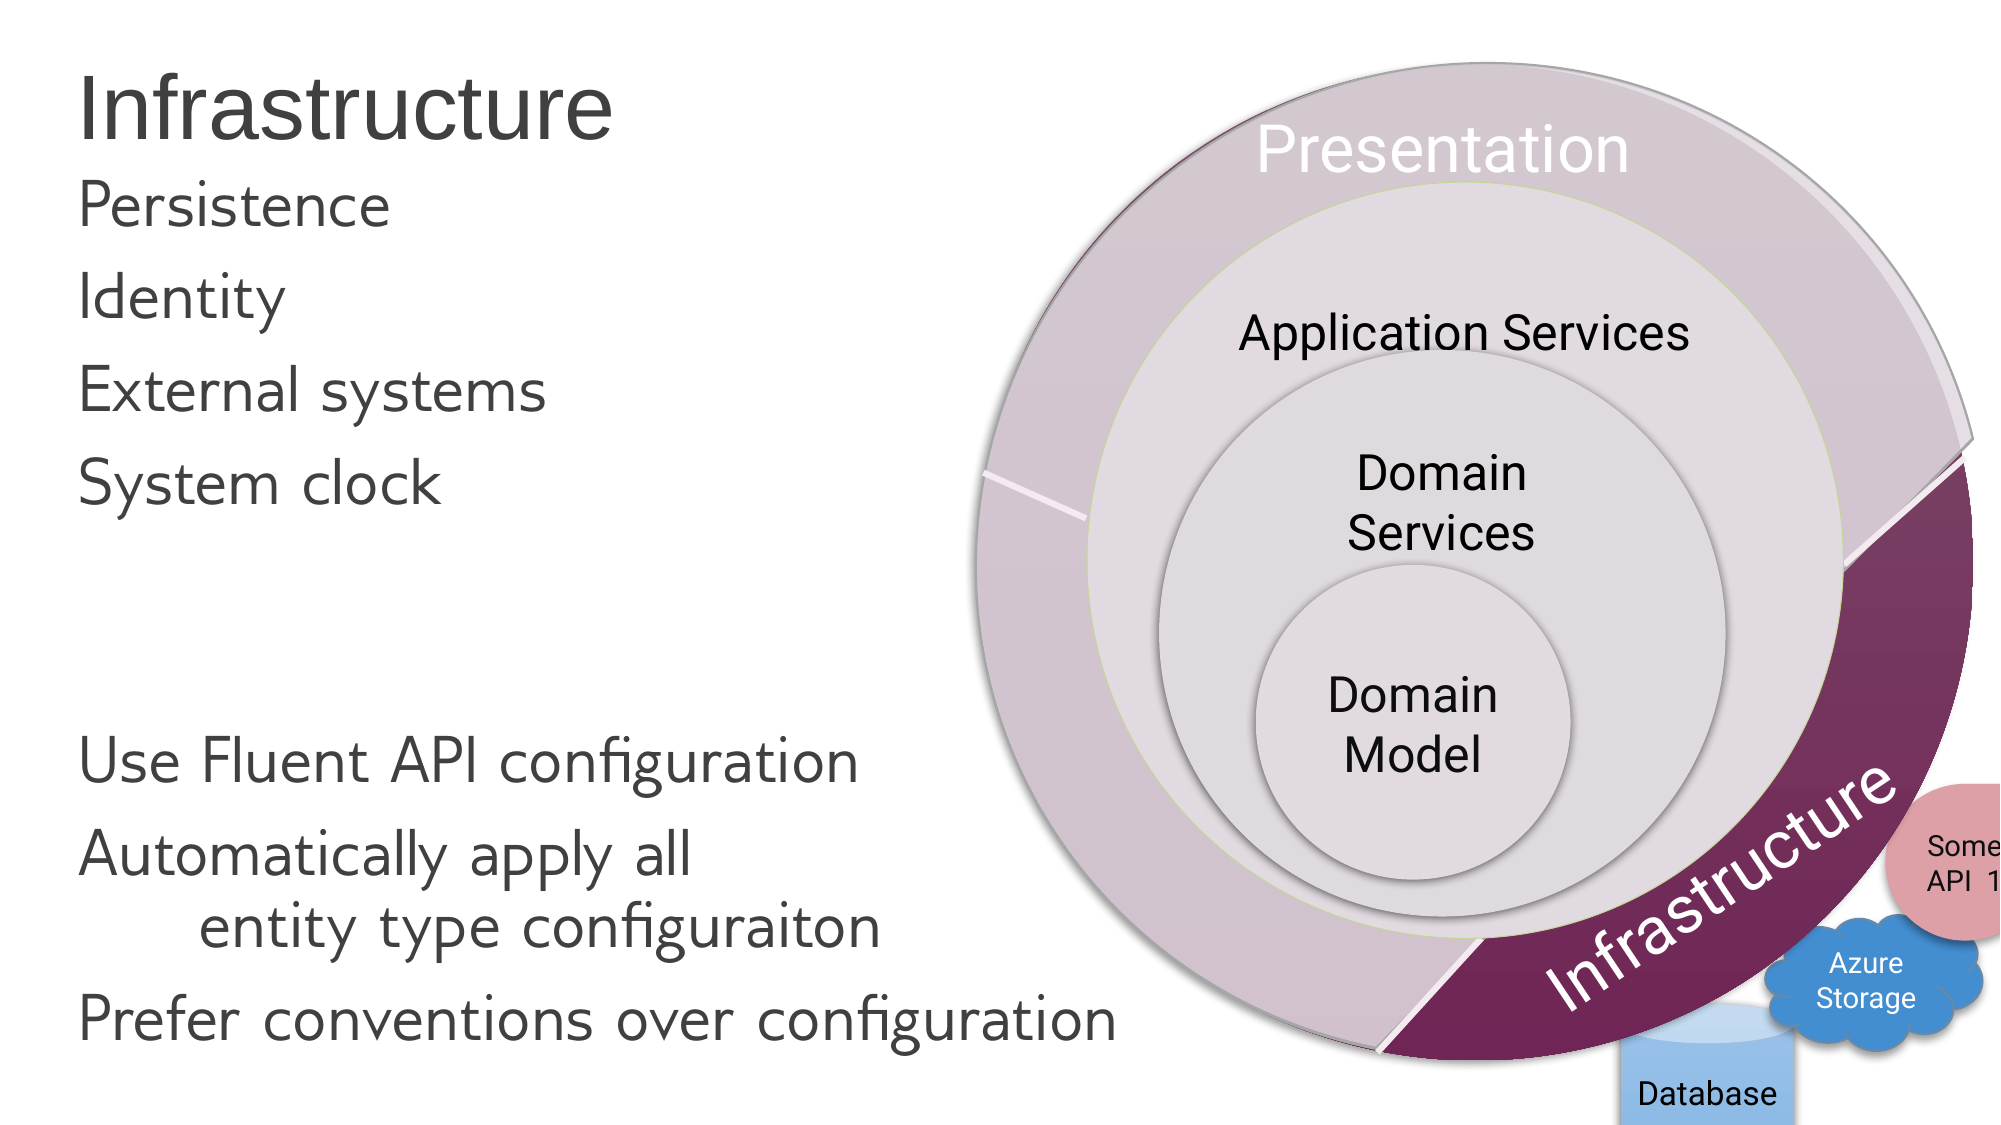

Infrastructure

Presentation
Application Services

Persistence
Identity
External systems
System clock

Use Fluent API configuration
Automatically apply all
      entity type configuraiton
Prefer conventions over configuration

#
Domain Services
Domain Model
Some API  1
Infrastructure
Azure Storage
Database